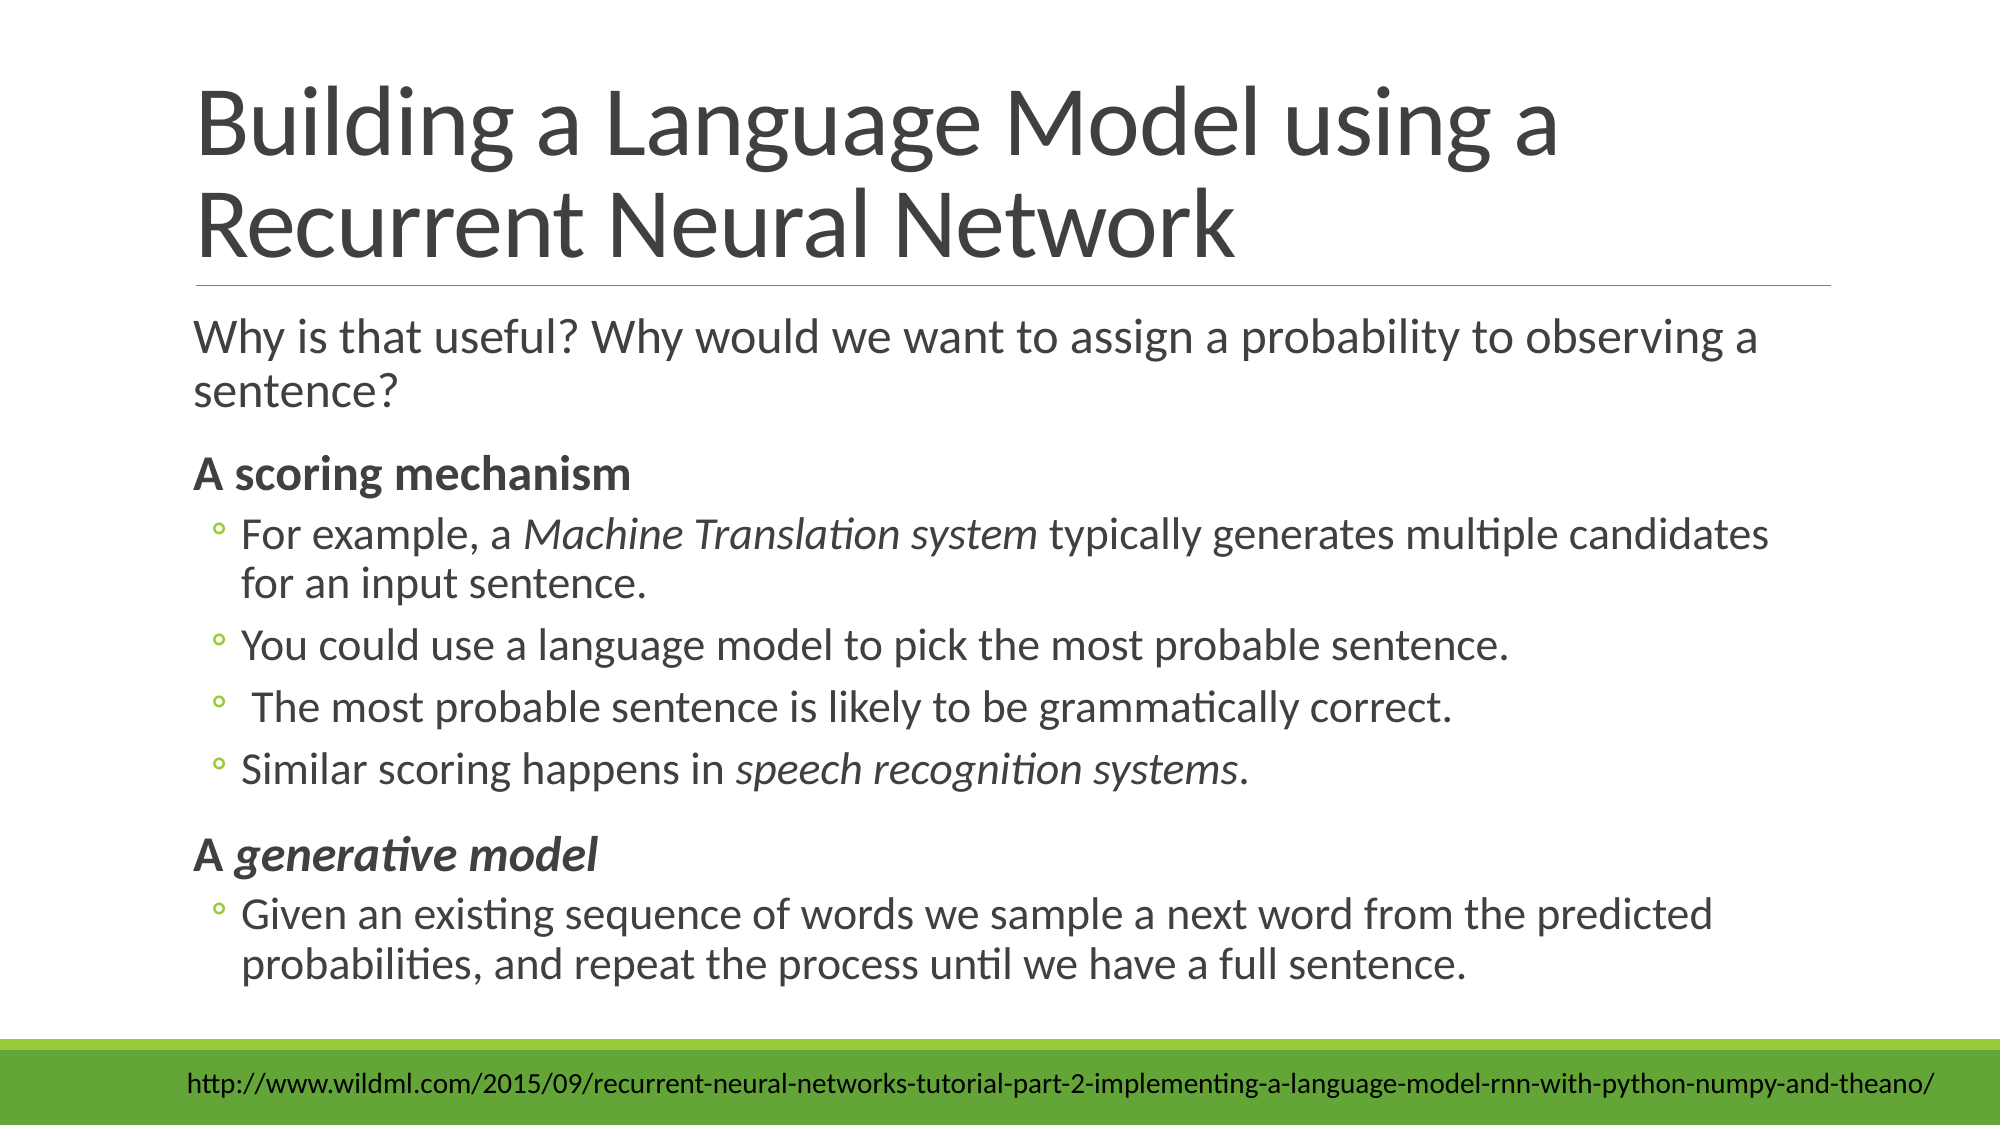

# Building a Language Model using a Recurrent Neural Network
Why is that useful? Why would we want to assign a probability to observing a sentence?
A scoring mechanism
For example, a Machine Translation system typically generates multiple candidates for an input sentence.
You could use a language model to pick the most probable sentence.
 The most probable sentence is likely to be grammatically correct.
Similar scoring happens in speech recognition systems.
A generative model
Given an existing sequence of words we sample a next word from the predicted probabilities, and repeat the process until we have a full sentence.
http://www.wildml.com/2015/09/recurrent-neural-networks-tutorial-part-2-implementing-a-language-model-rnn-with-python-numpy-and-theano/